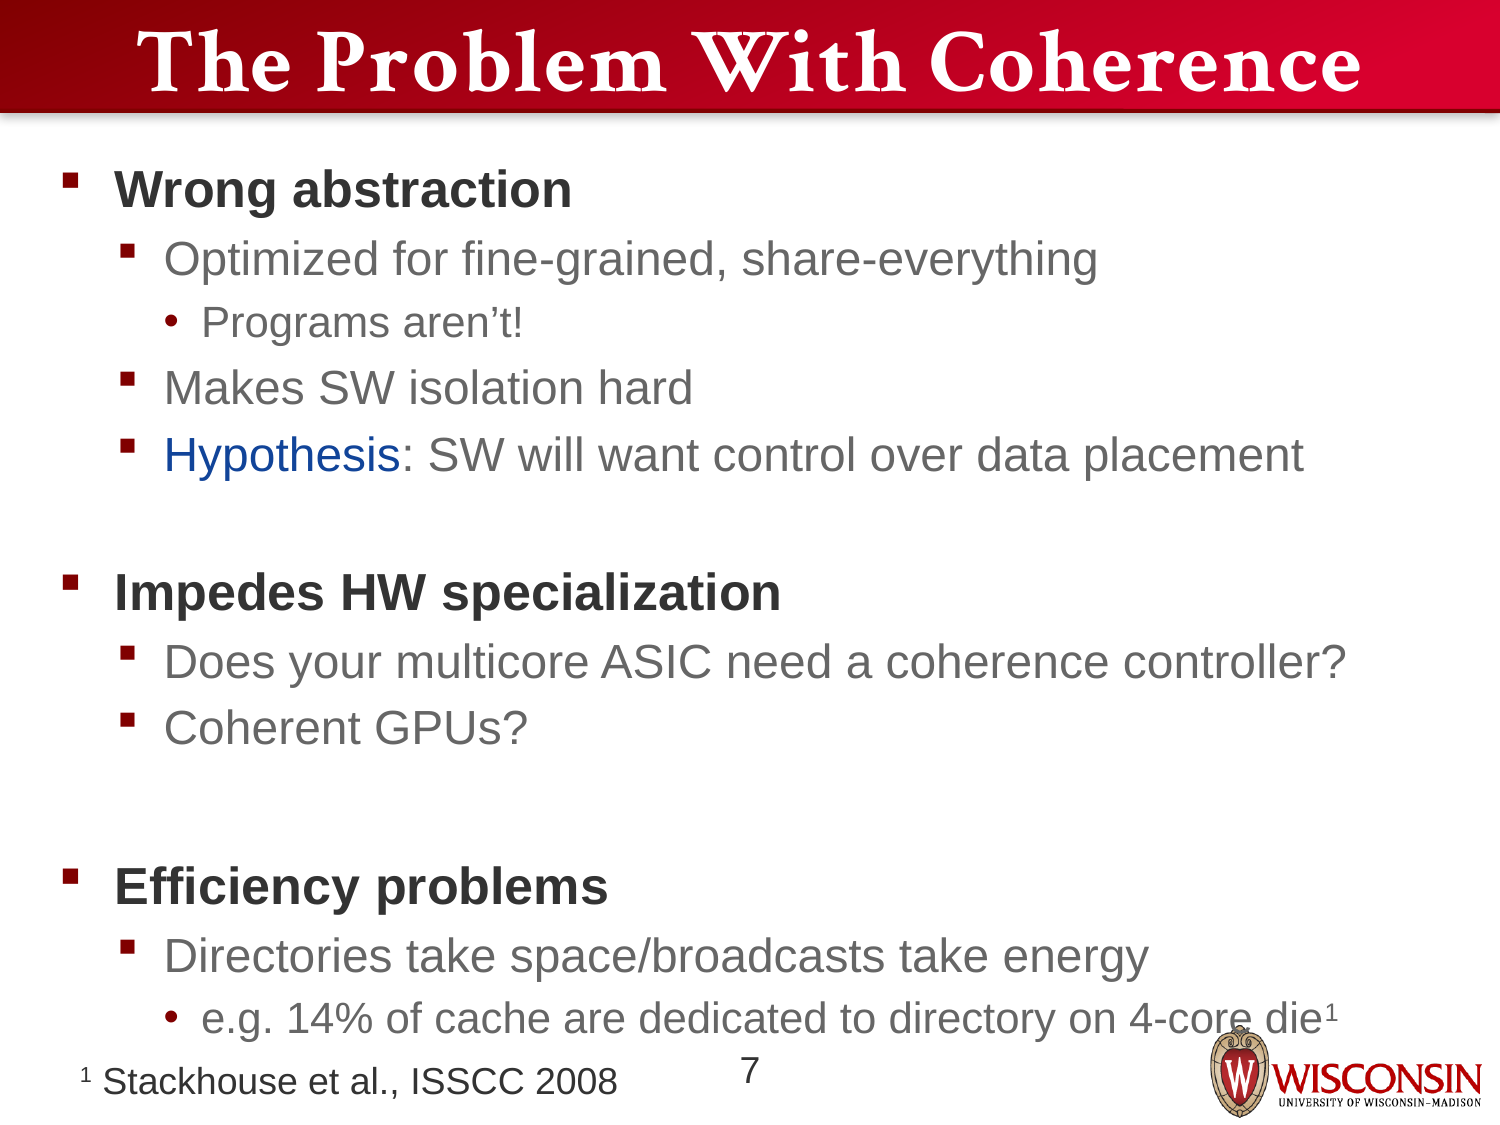

# The Problem With Coherence
Wrong abstraction
Optimized for fine-grained, share-everything
Programs aren’t!
Makes SW isolation hard
Hypothesis: SW will want control over data placement

Impedes HW specialization
Does your multicore ASIC need a coherence controller?
Coherent GPUs?

Efficiency problems
Directories take space/broadcasts take energy
e.g. 14% of cache are dedicated to directory on 4-core die1

1 Stackhouse et al., ISSCC 2008